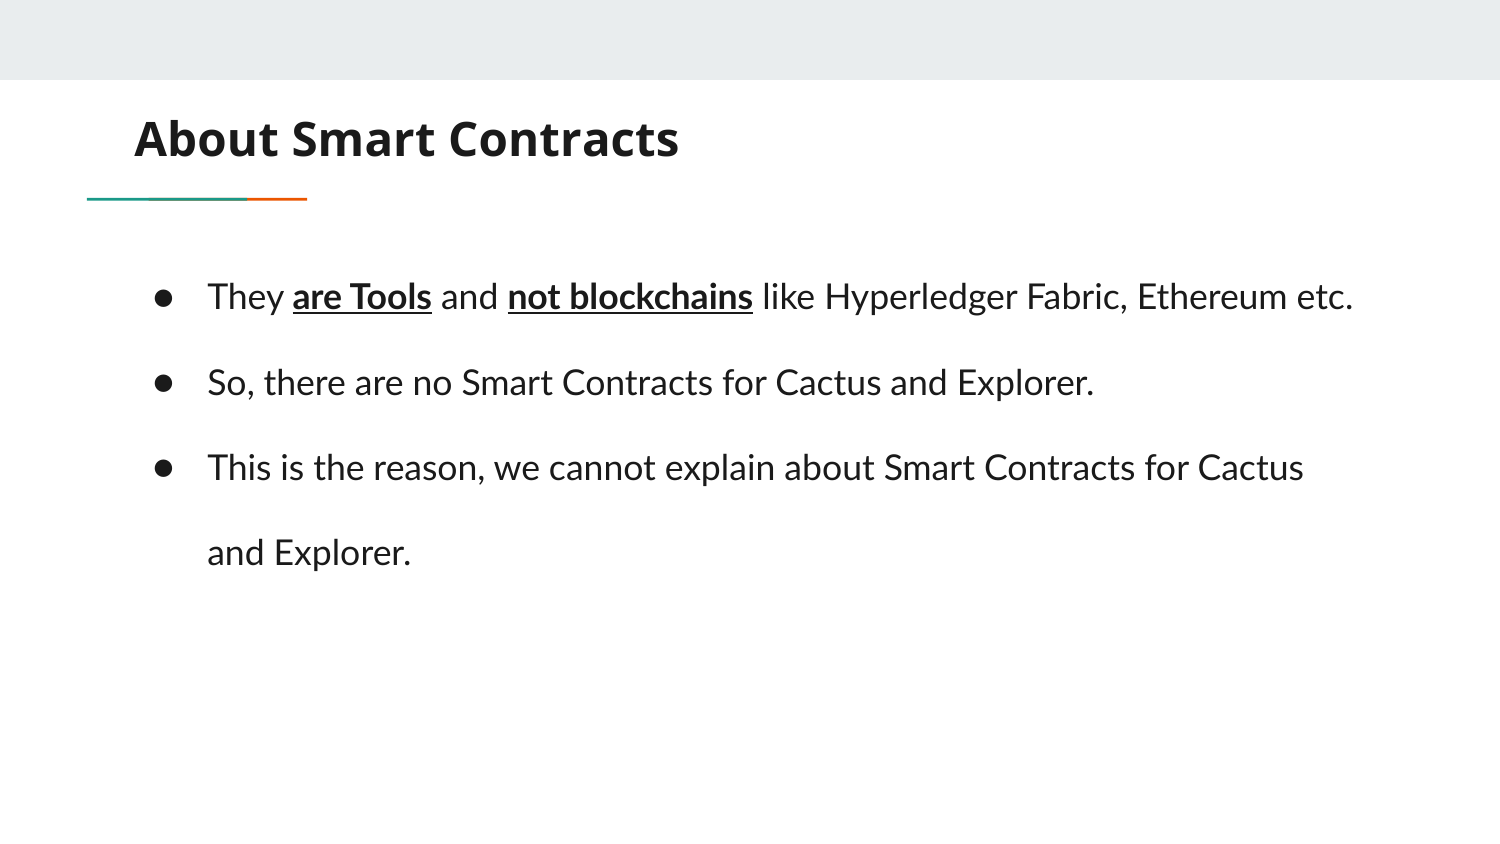

# About Smart Contracts
They are Tools and not blockchains like Hyperledger Fabric, Ethereum etc.
So, there are no Smart Contracts for Cactus and Explorer.
This is the reason, we cannot explain about Smart Contracts for Cactus and Explorer.
This slide is present because sir suggested us to mention this during the presentation.